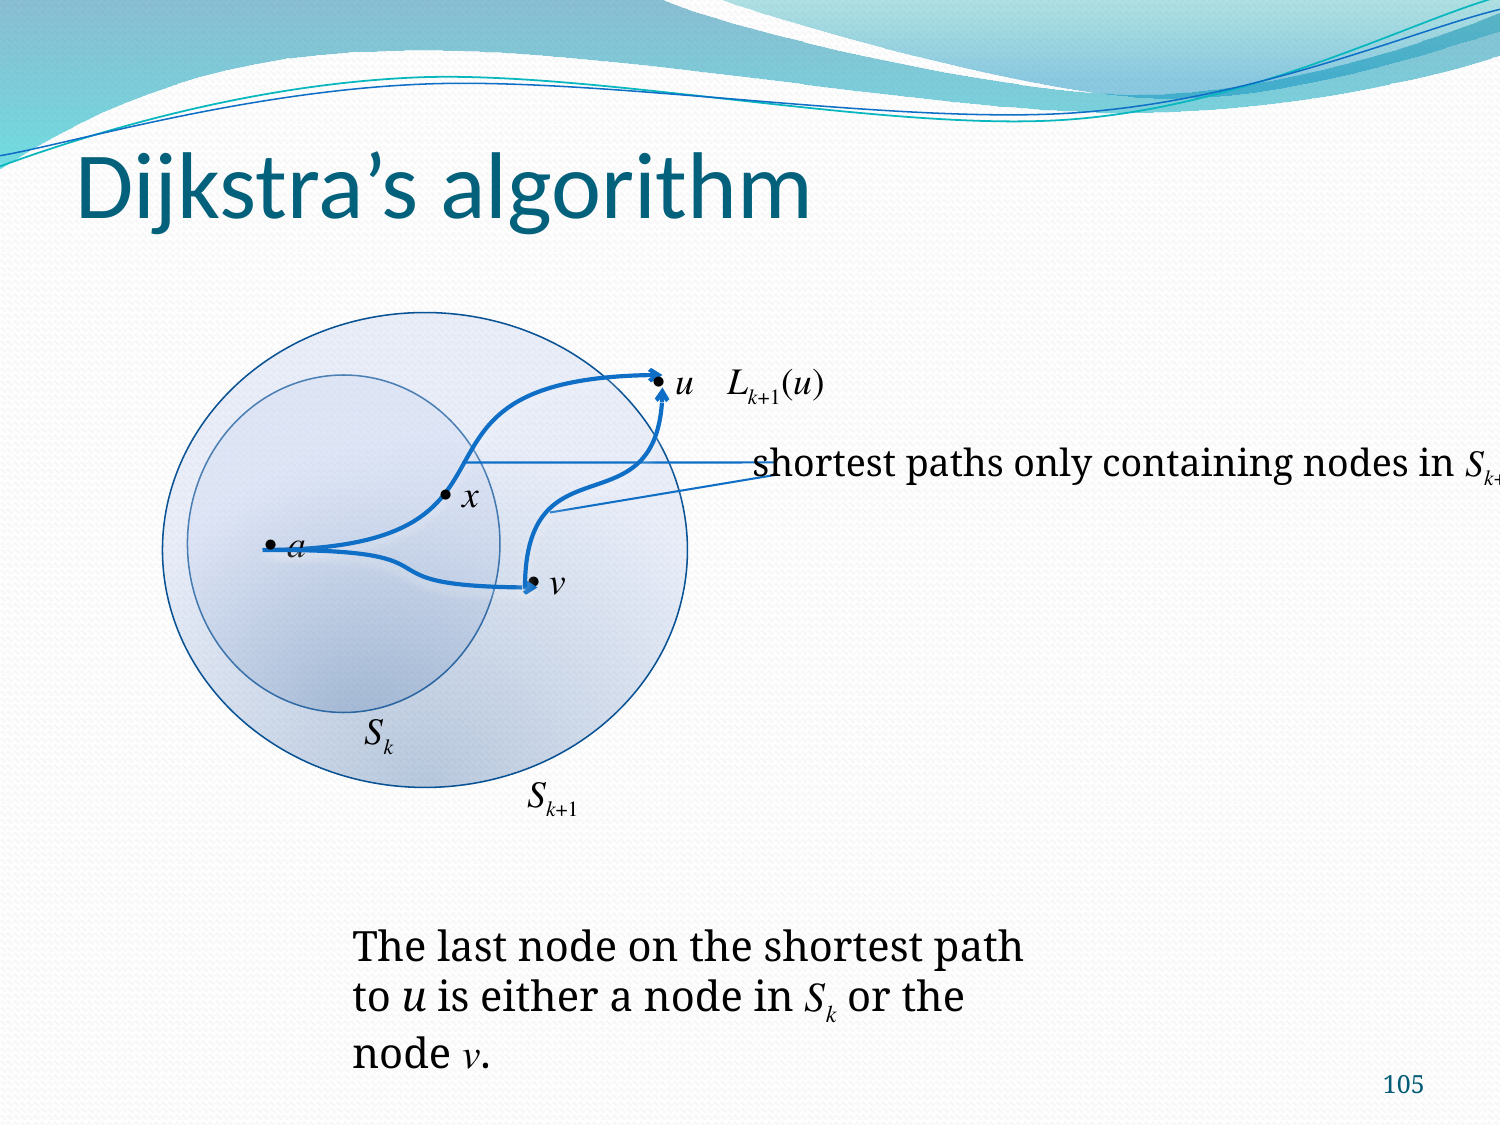

# Dijkstra’s algorithm

• u
Lk+1(u)

shortest paths only containing nodes in Sk+1

• x
• a
• v
Sk
Sk+1
The last node on the shortest path to u is either a node in Sk or the node v.
105